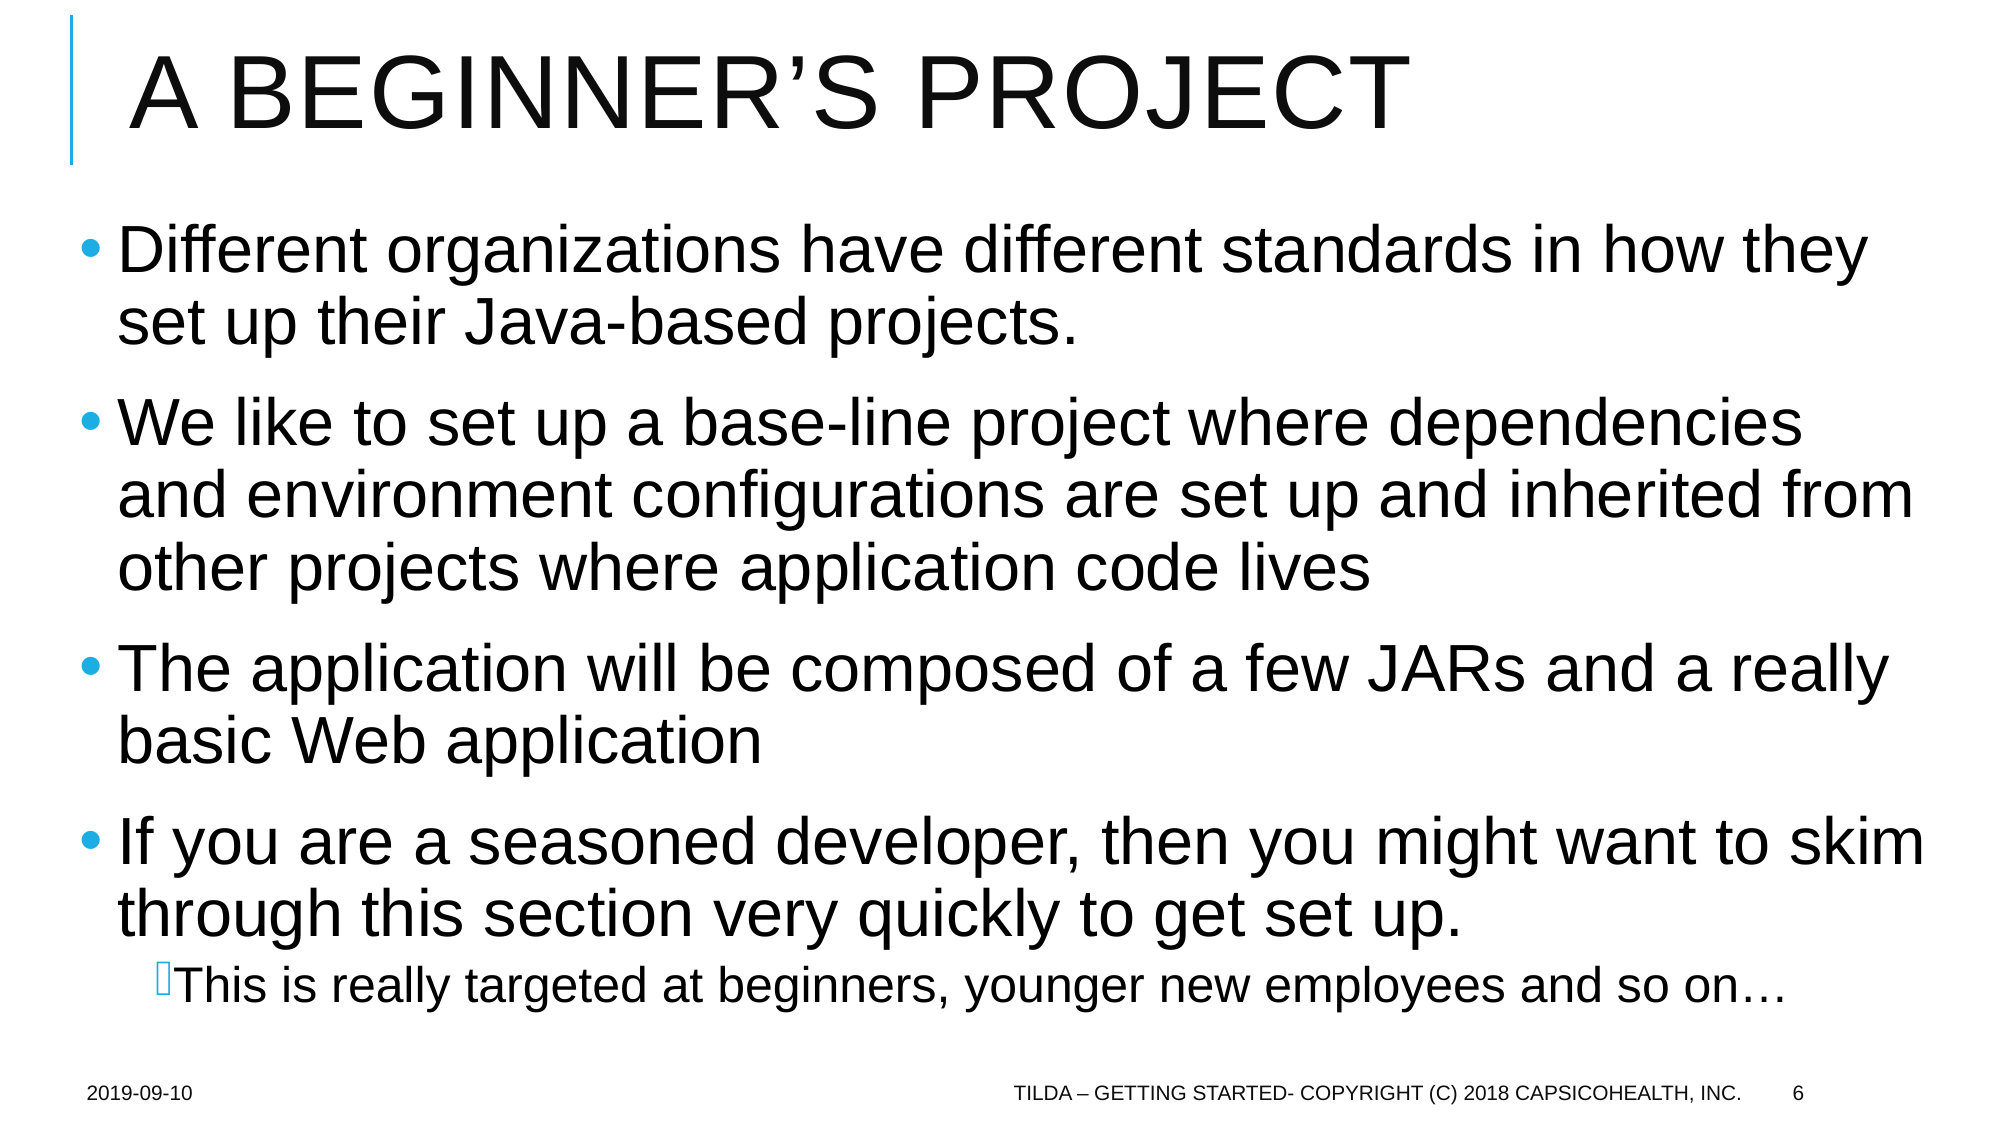

# A beginner’s Project
Different organizations have different standards in how they set up their Java-based projects.
We like to set up a base-line project where dependencies and environment configurations are set up and inherited from other projects where application code lives
The application will be composed of a few JARs and a really basic Web application
If you are a seasoned developer, then you might want to skim through this section very quickly to get set up.
This is really targeted at beginners, younger new employees and so on…
2019-09-10
Tilda – Getting Started- Copyright (c) 2018 CapsicoHealth, Inc.
6